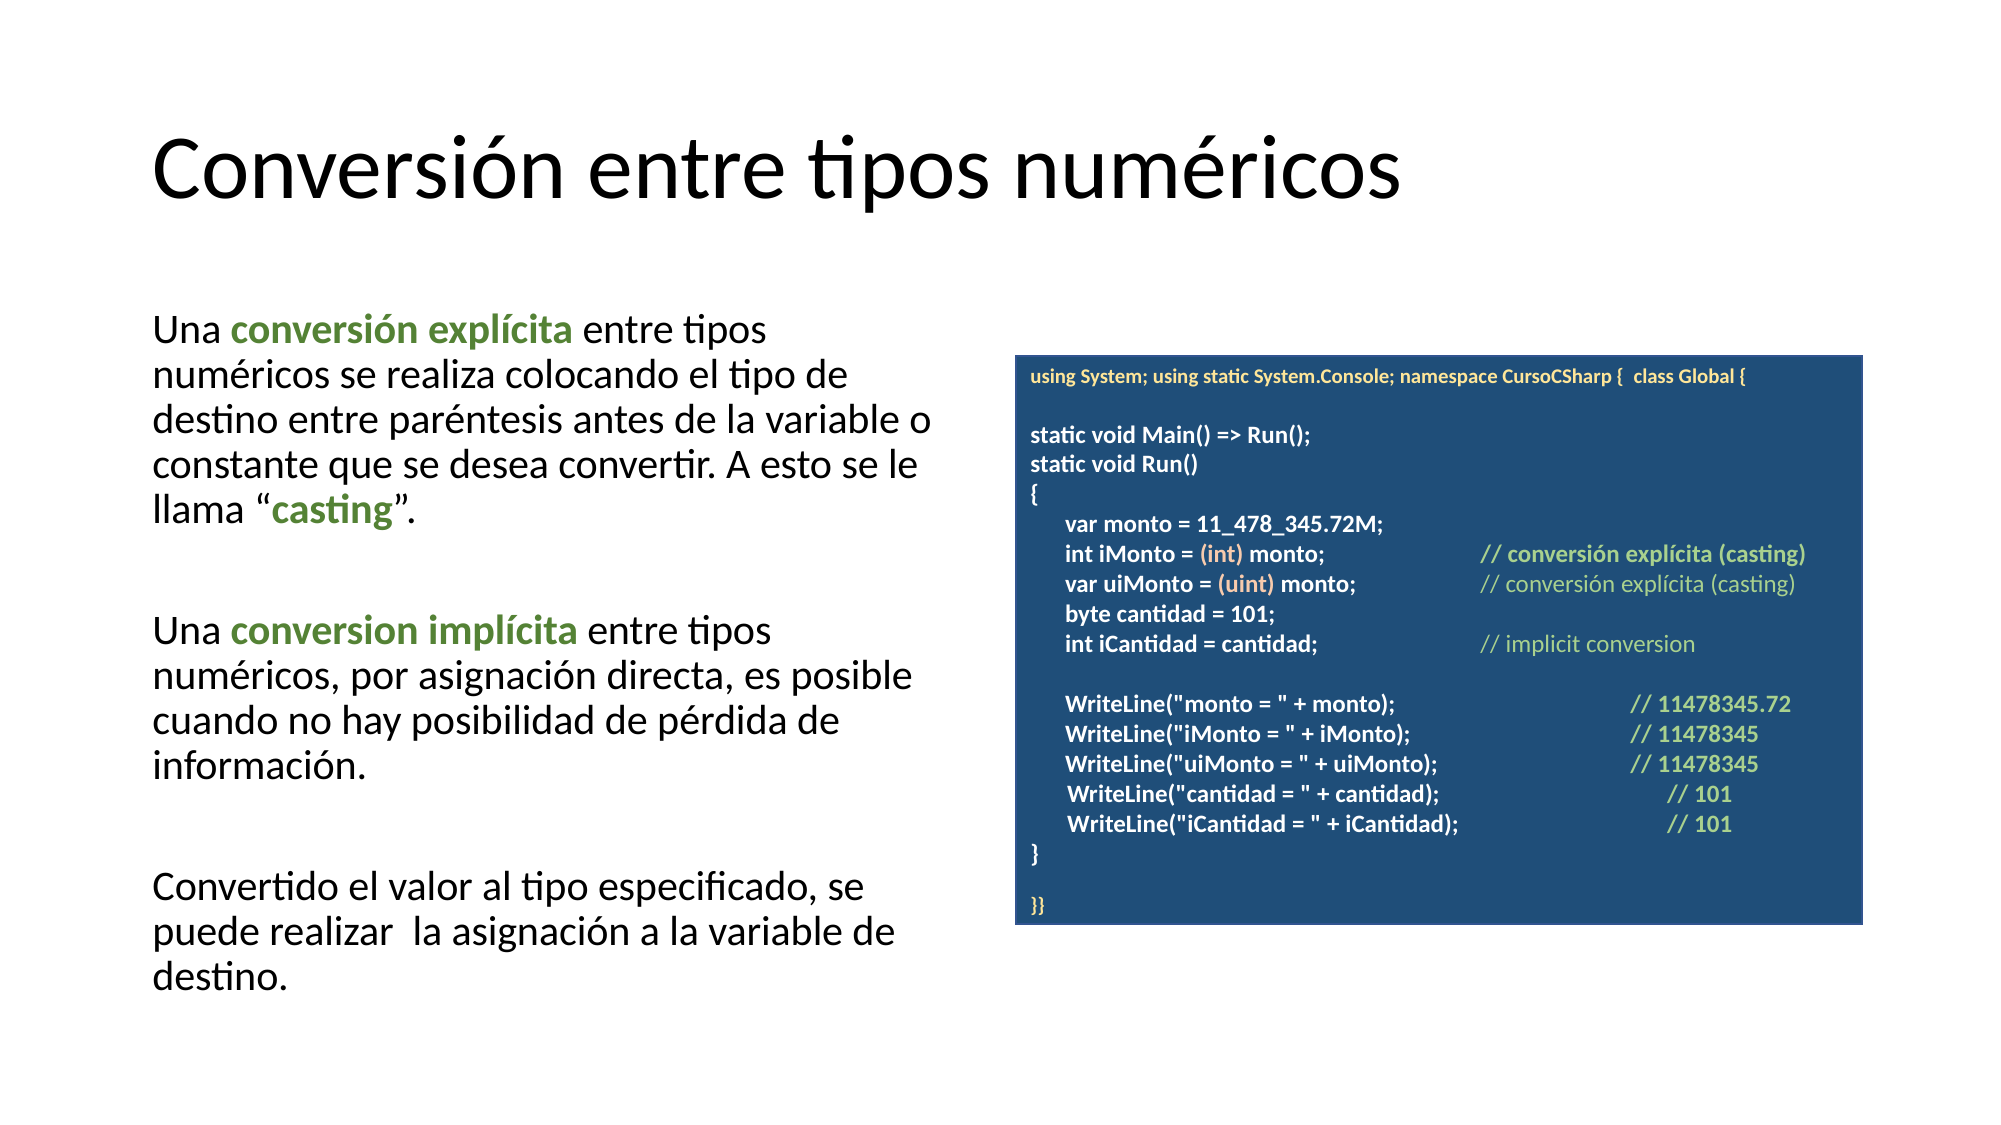

# Conversión entre tipos numéricos
Una conversión explícita entre tipos numéricos se realiza colocando el tipo de destino entre paréntesis antes de la variable o constante que se desea convertir. A esto se le llama “casting”.

Una conversion implícita entre tipos numéricos, por asignación directa, es posible cuando no hay posibilidad de pérdida de información.

Convertido el valor al tipo especificado, se puede realizar  la asignación a la variable de destino.

using System; using static System.Console; namespace CursoCSharp {  class Global {

static void Main() => Run();
static void Run()
{
      var monto = 11_478_345.72M;
      int iMonto = (int) monto;      	// conversión explícita (casting)
      var uiMonto = (uint) monto;      	// conversión explícita (casting)
      byte cantidad = 101;
      int iCantidad = cantidad;		// implicit conversion
      WriteLine("monto = " + monto);    		// 11478345.72
      WriteLine("iMonto = " + iMonto);     		// 11478345
      WriteLine("uiMonto = " + uiMonto);		// 11478345
WriteLine("cantidad = " + cantidad);		// 101          WriteLine("iCantidad = " + iCantidad);		// 101
}

}}